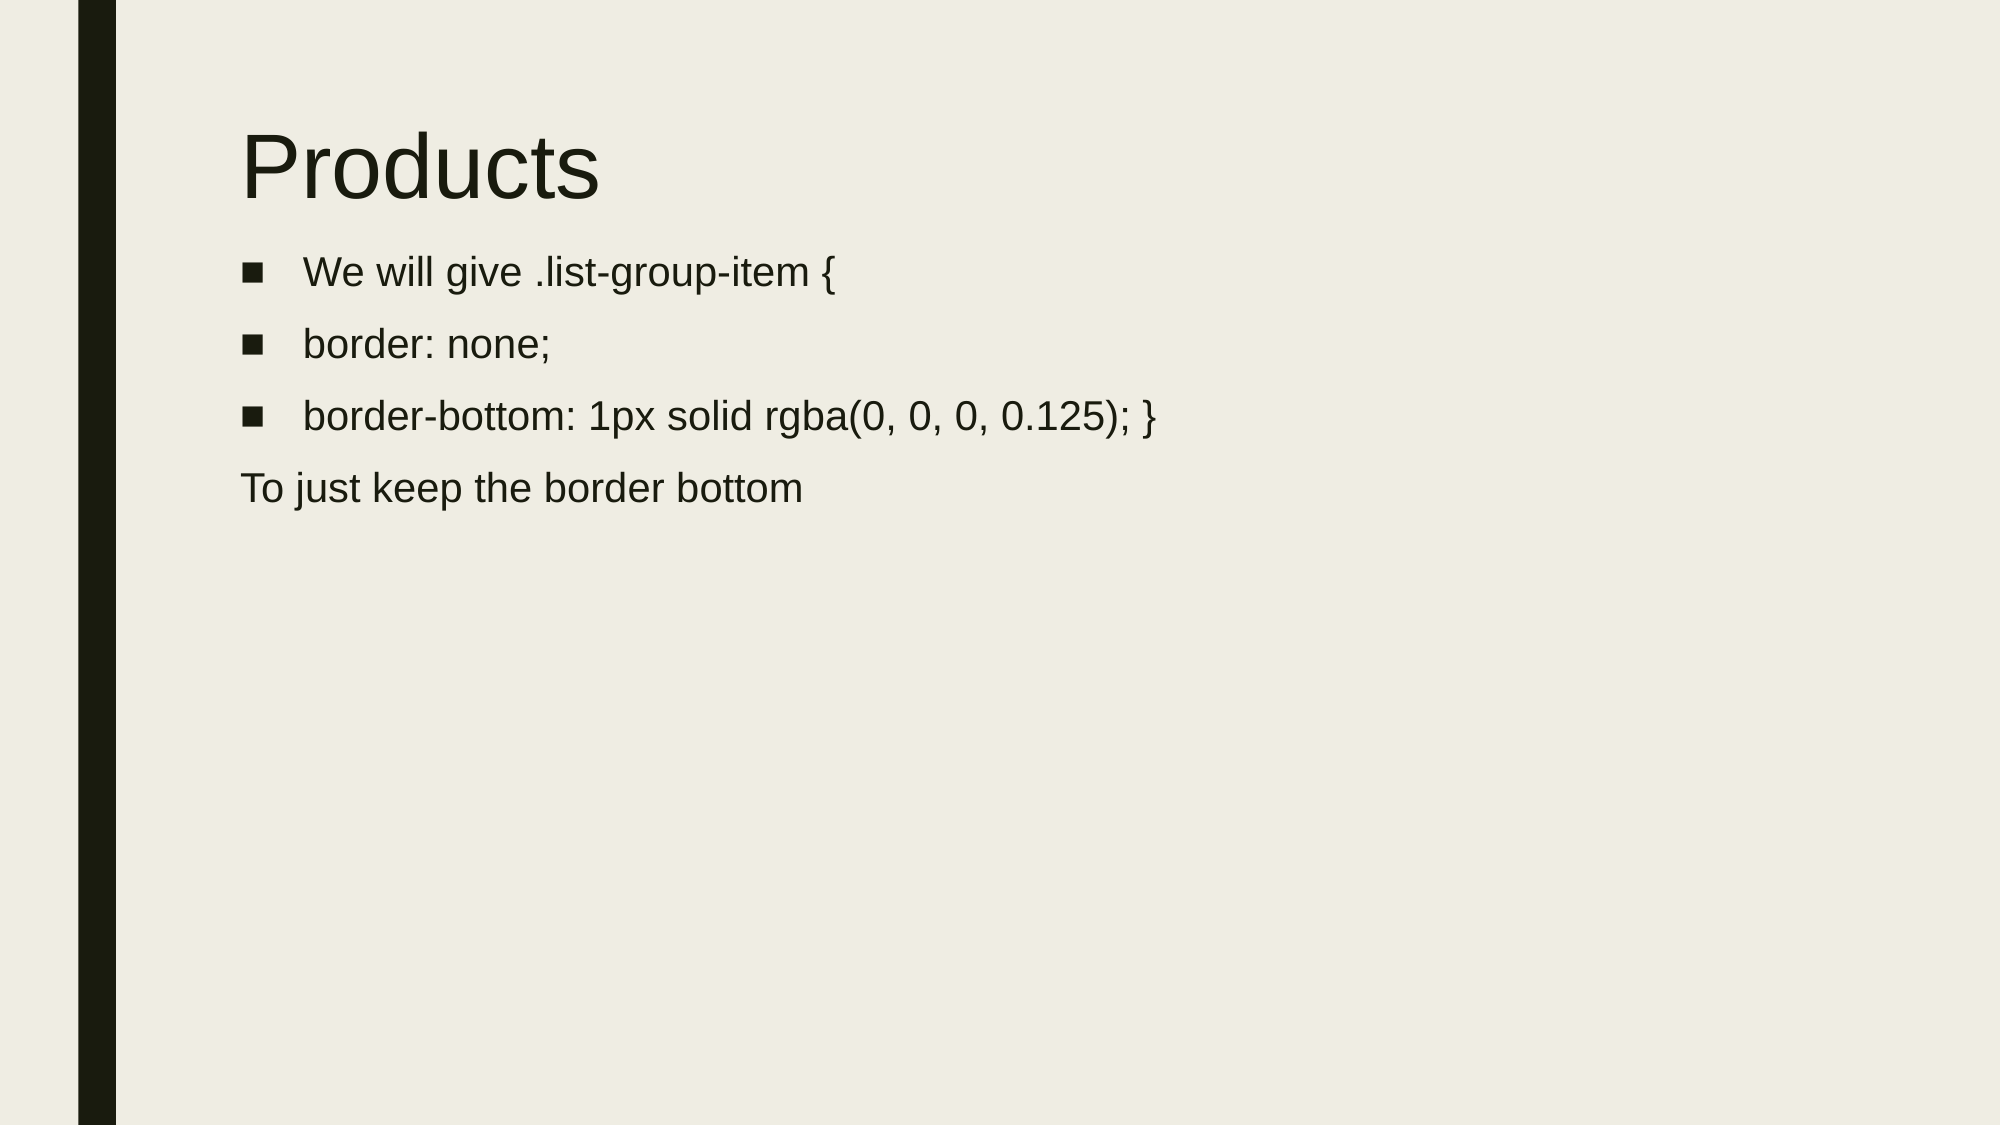

# Products
We will give .list-group-item {
border: none;
border-bottom: 1px solid rgba(0, 0, 0, 0.125); }
To just keep the border bottom